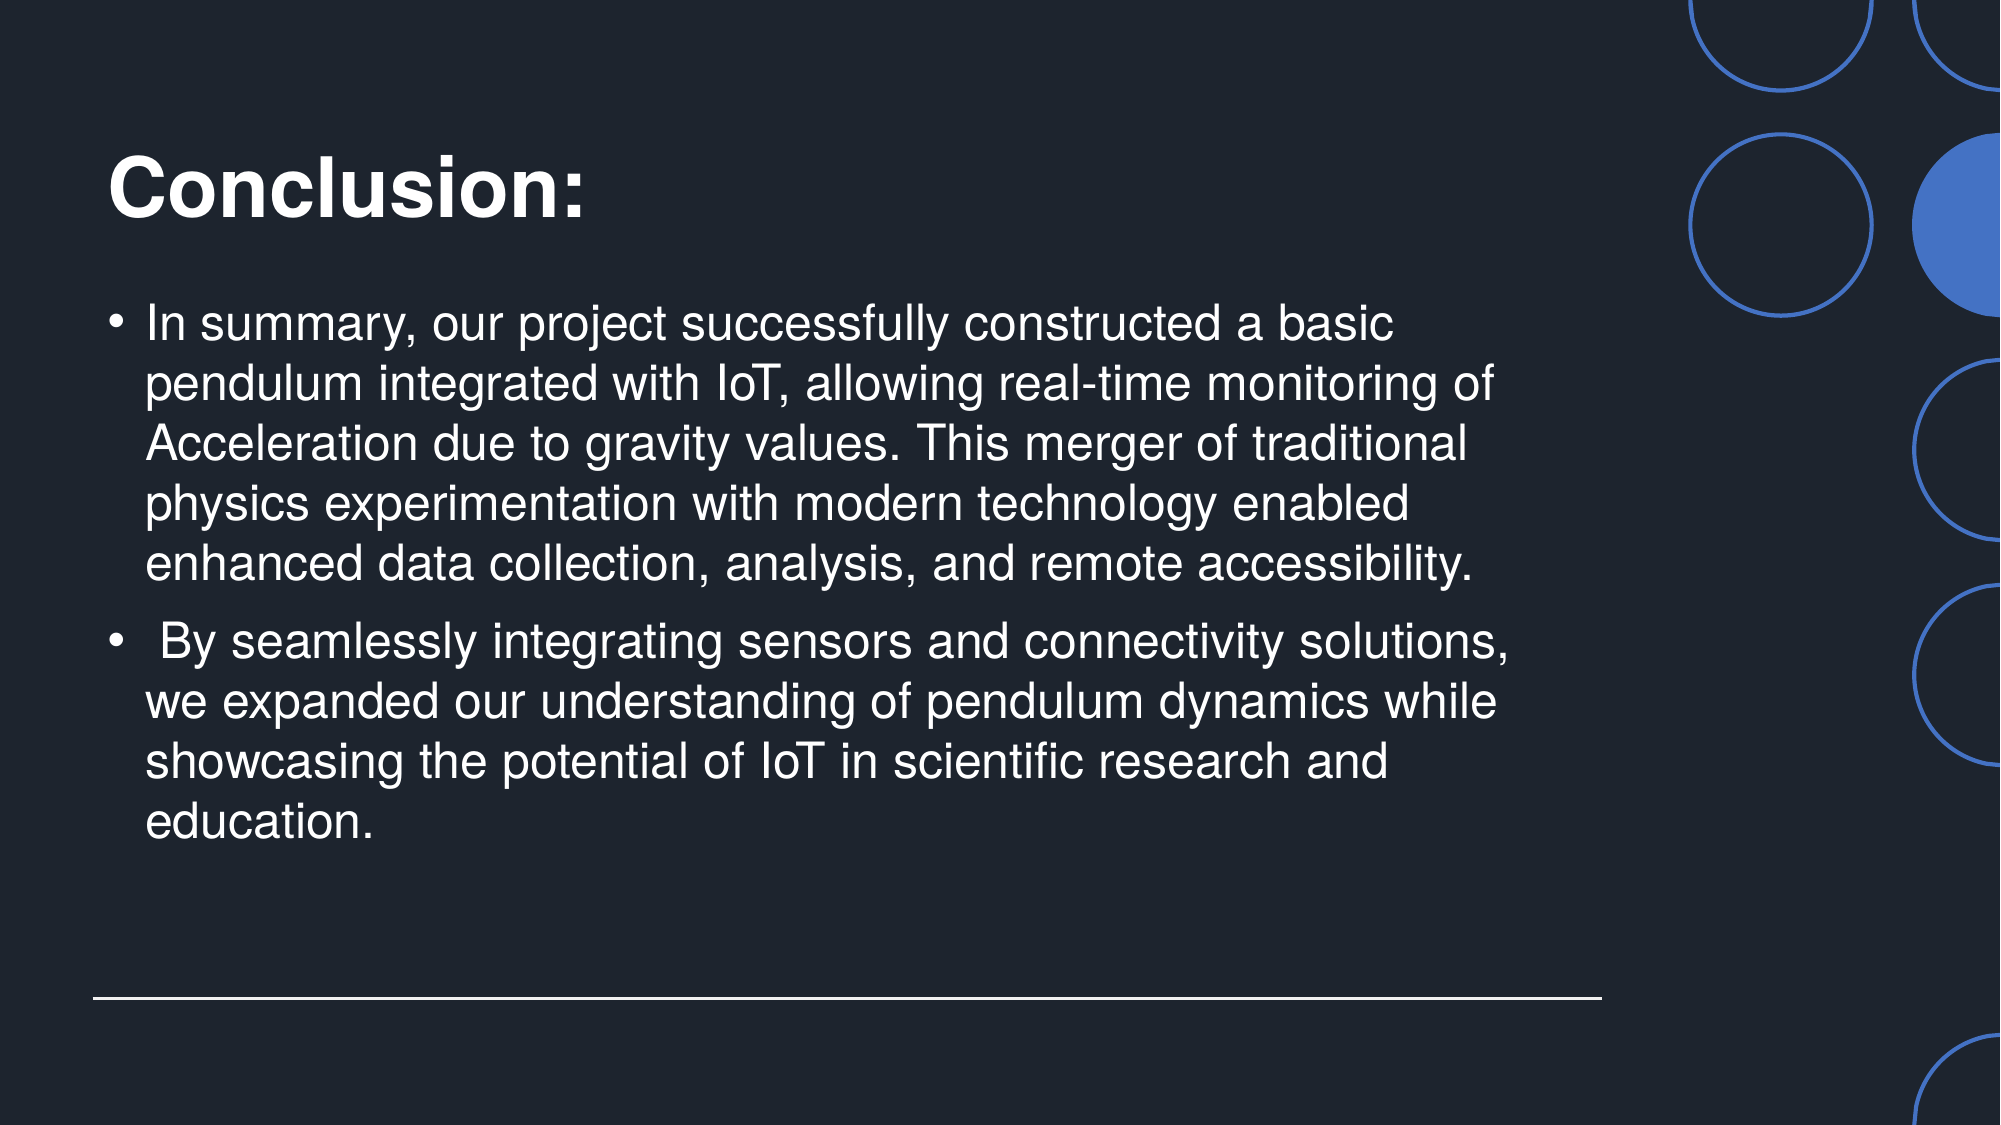

# Conclusion:
In summary, our project successfully constructed a basic pendulum integrated with IoT, allowing real-time monitoring of Acceleration due to gravity values. This merger of traditional physics experimentation with modern technology enabled enhanced data collection, analysis, and remote accessibility.
 By seamlessly integrating sensors and connectivity solutions, we expanded our understanding of pendulum dynamics while showcasing the potential of IoT in scientific research and education.